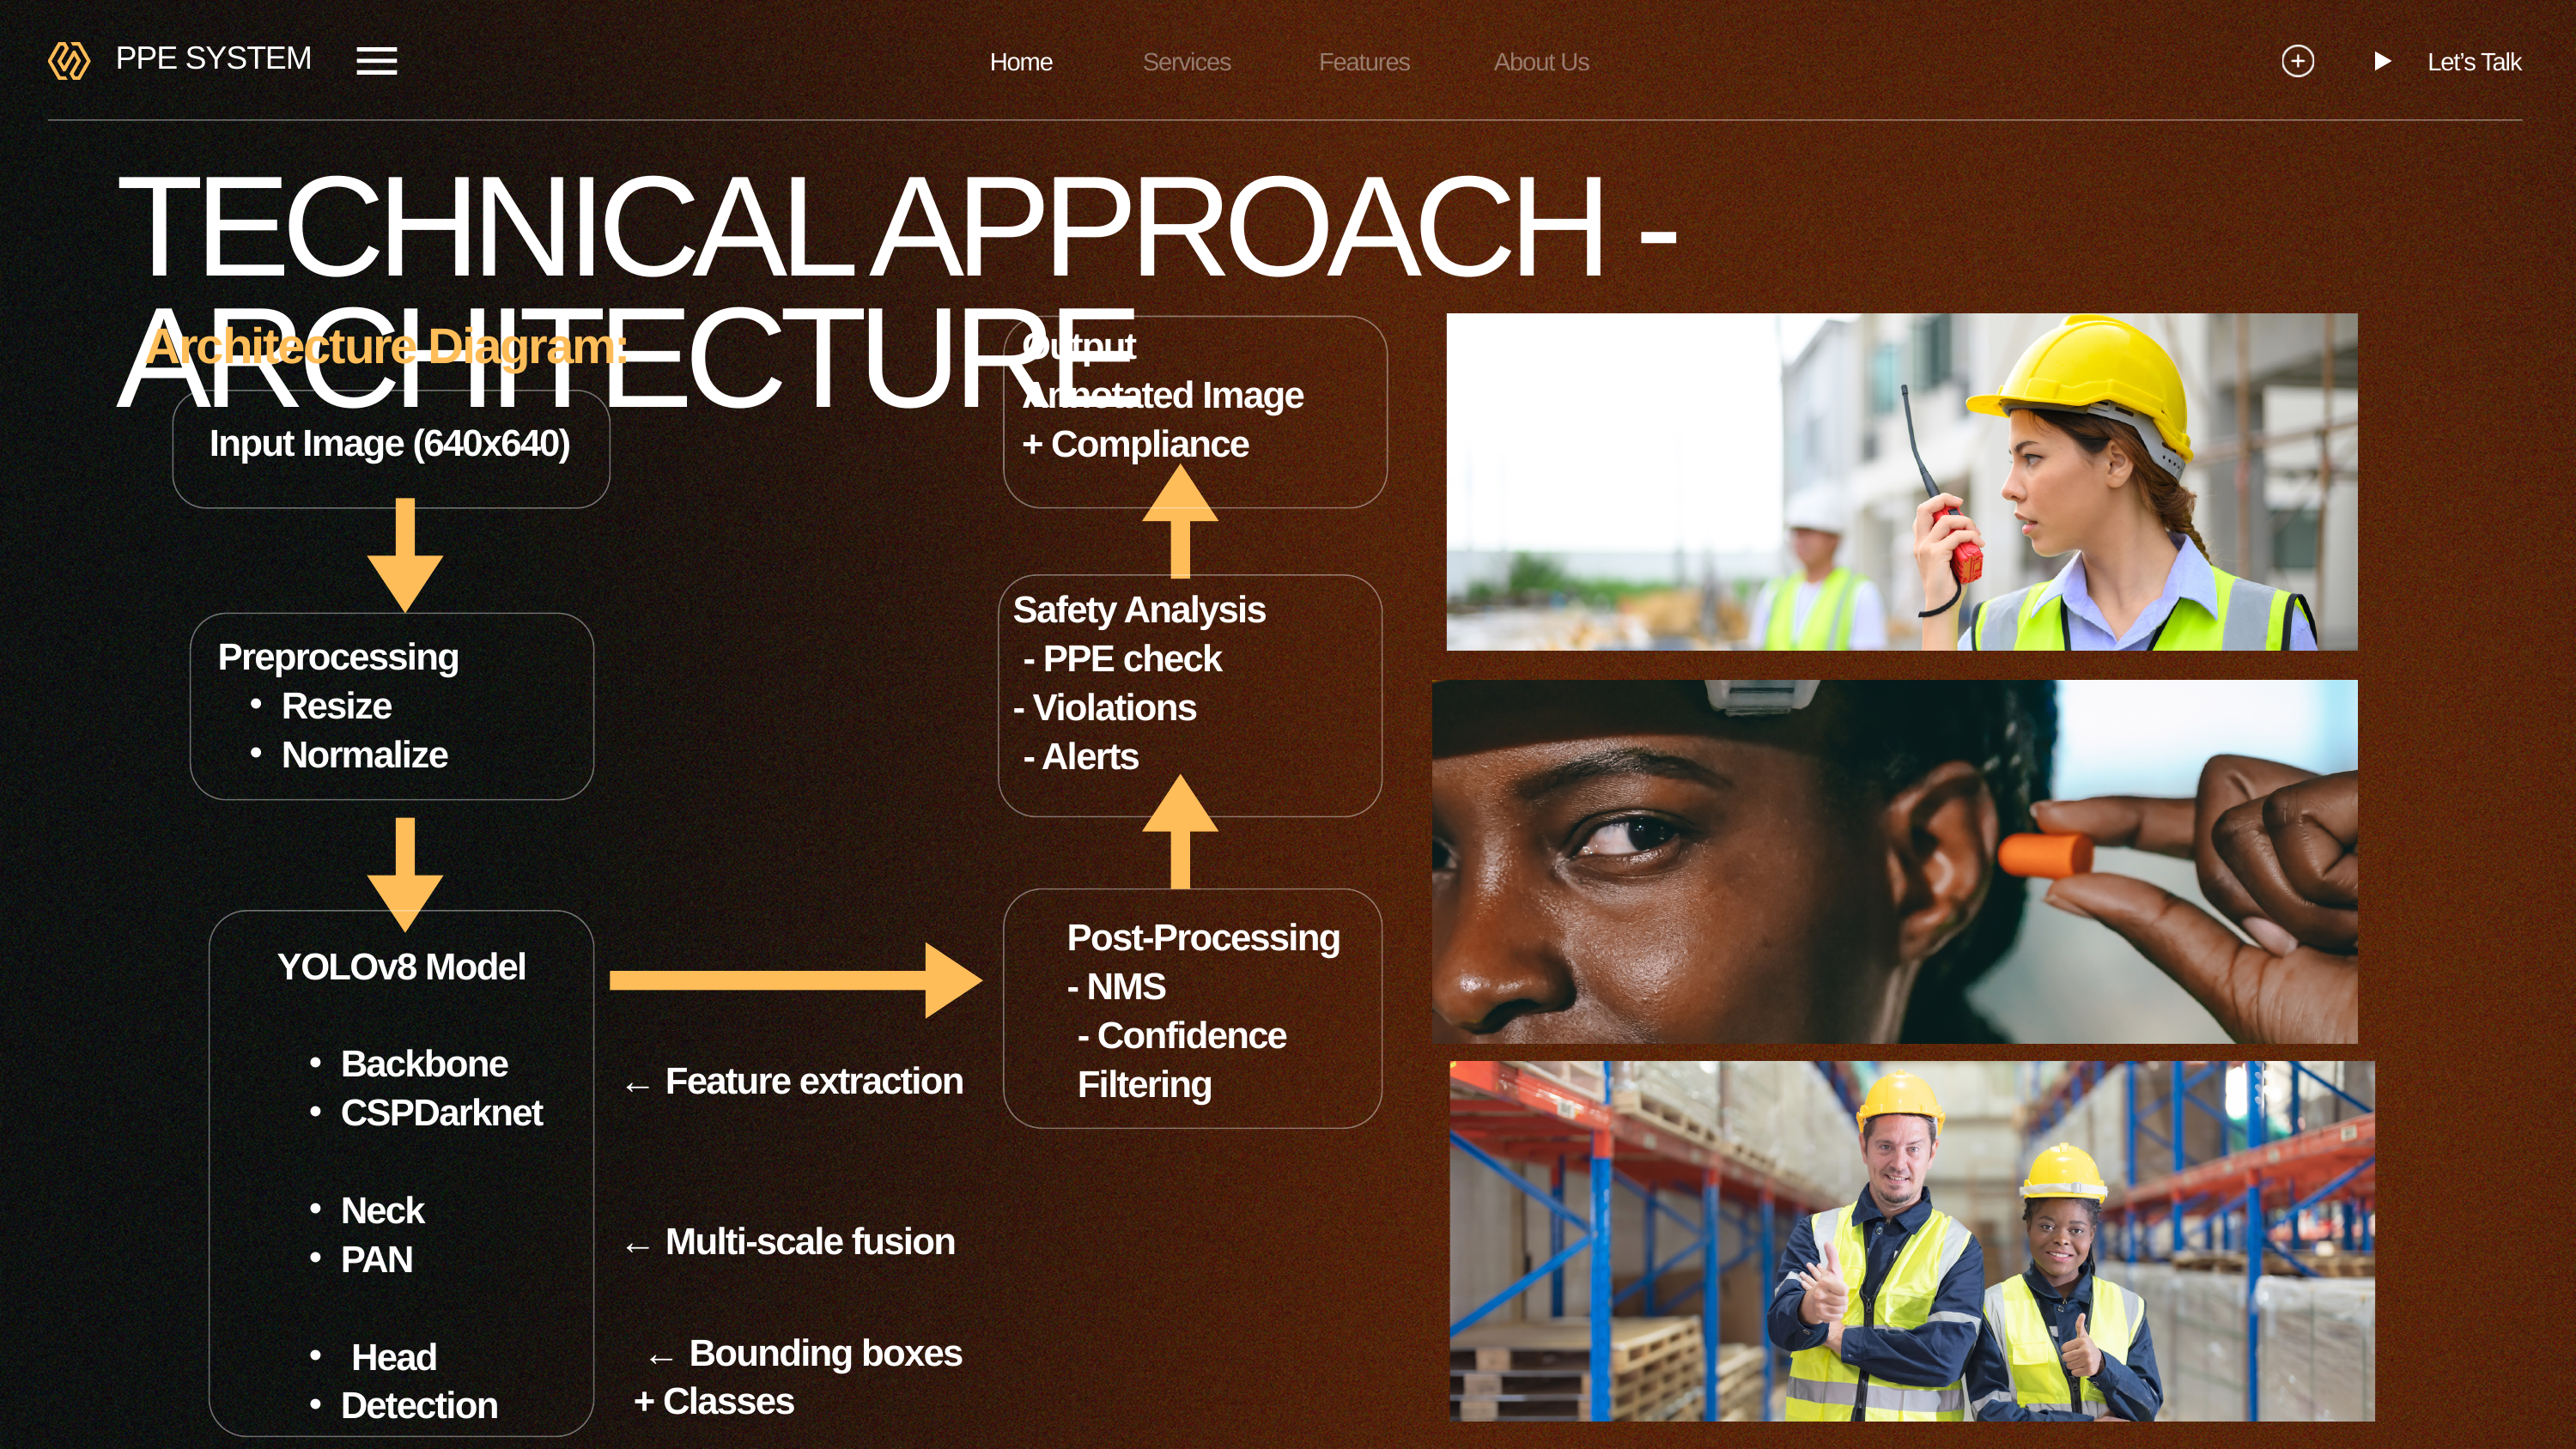

Home
Services
Features
About Us
Let’s Talk

PPE SYSTEM

TECHNICAL APPROACH - ARCHITECTURE
Architecture Diagram:

Output
Annotated Image
+ Compliance

Input Image (640x640)

Safety Analysis
 - PPE check
- Violations
 - Alerts

Preprocessing
Resize
Normalize

Post-Processing
- NMS
 - Confidence
 Filtering

YOLOv8 Model

Backbone
CSPDarknet

Neck
PAN

 Head
Detection

 ← Feature extraction

 ← Multi-scale fusion
 ← Bounding boxes
+ Classes